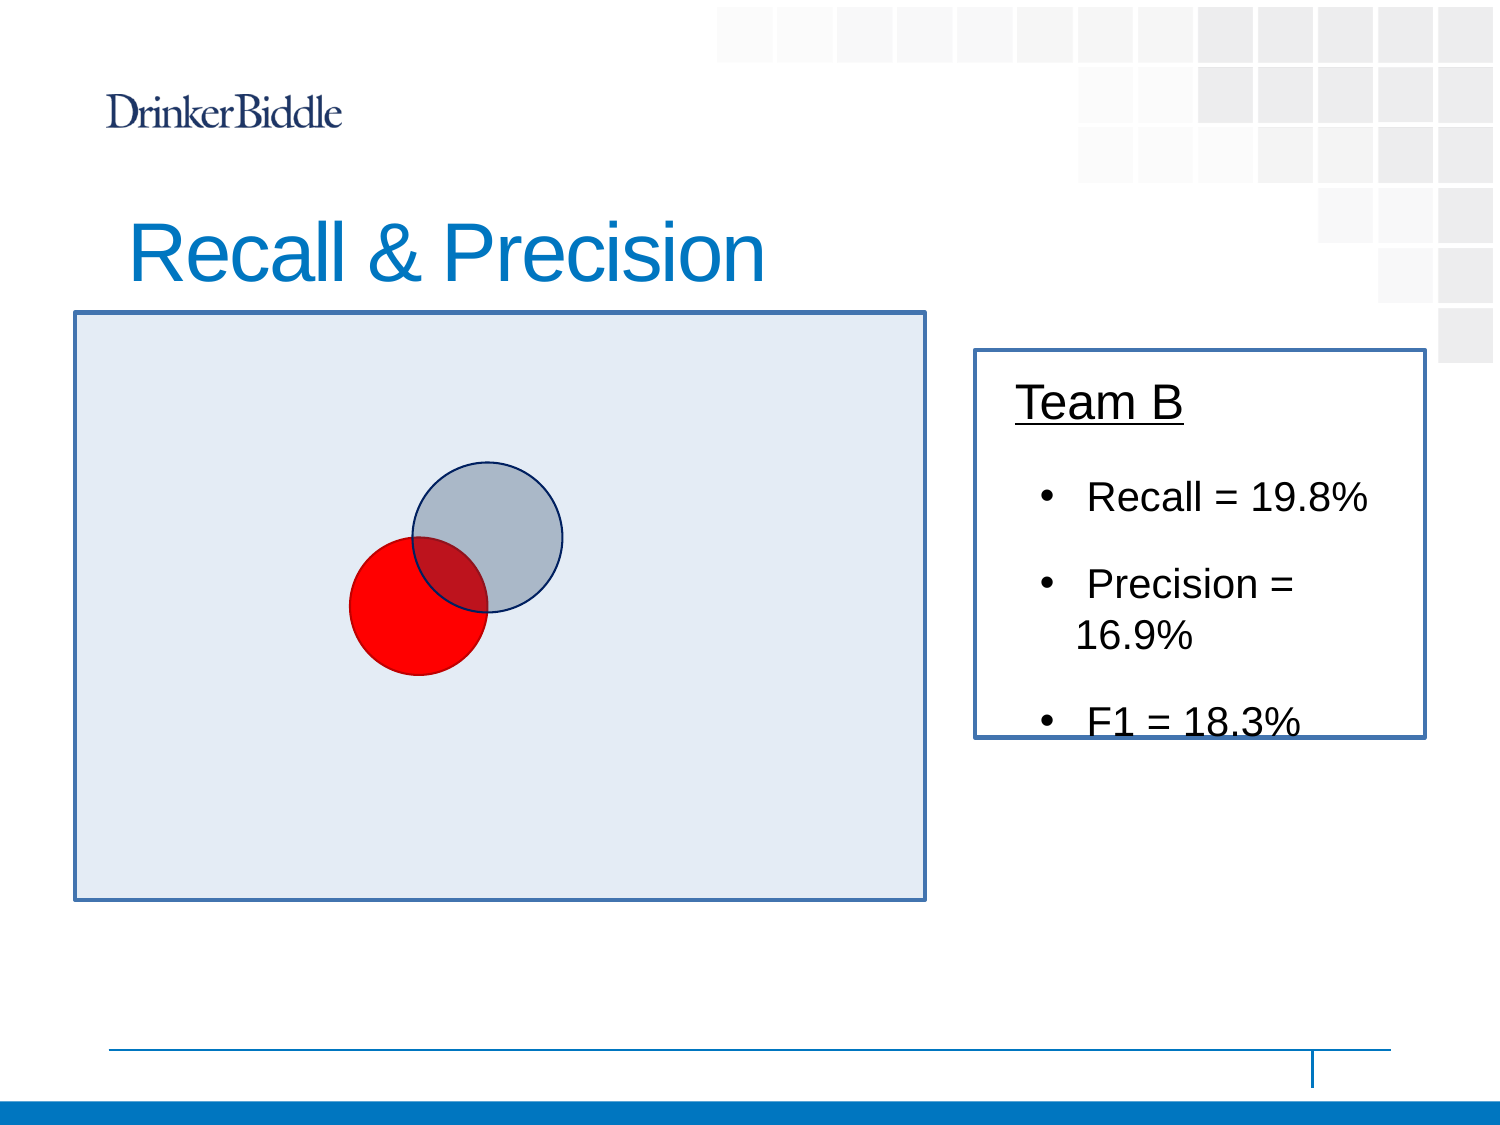

# Recall & Precision

Team B

 Recall = 19.8%
 Precision = 16.9%
 F1 = 18.3%